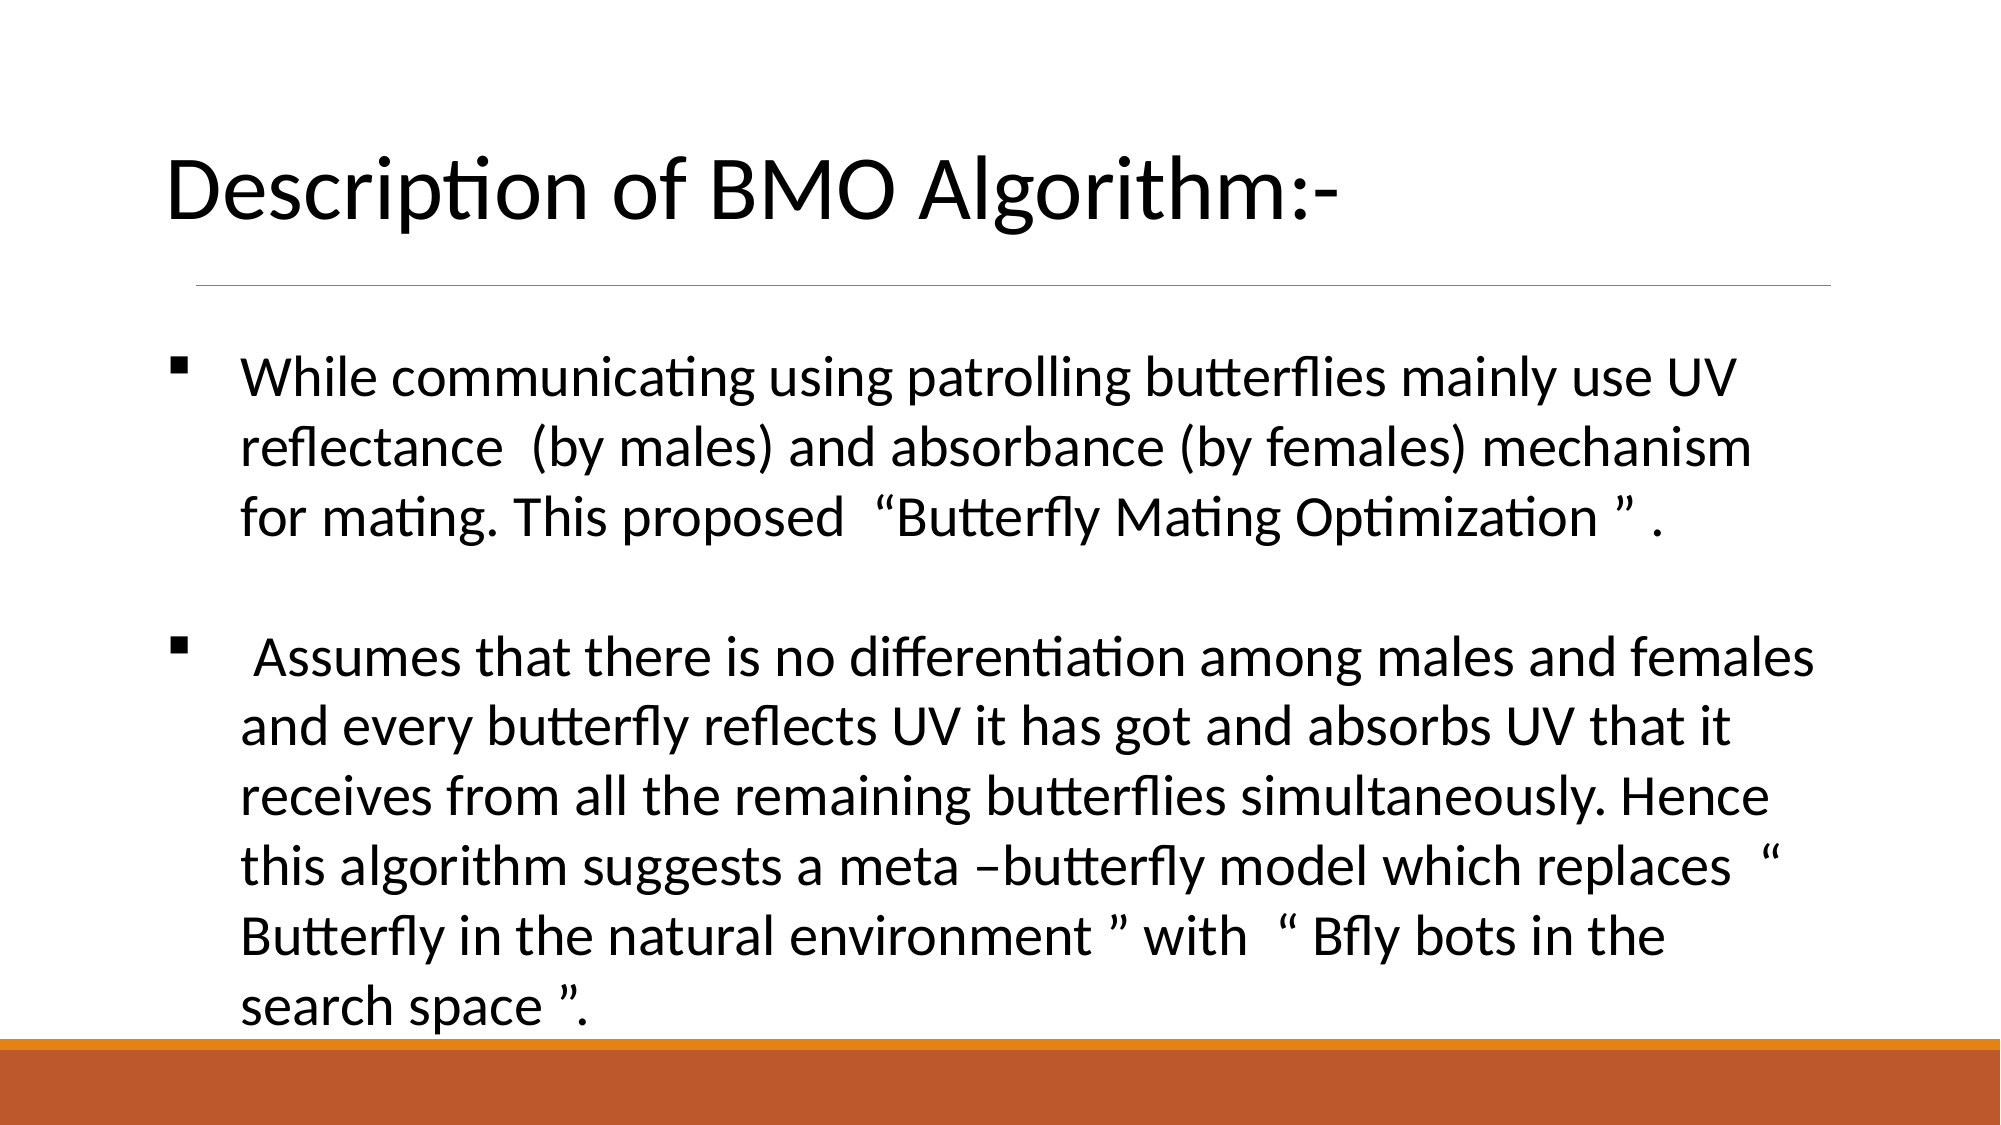

Description of BMO Algorithm:-

While communicating using patrolling butterflies mainly use UV reflectance  (by males) and absorbance (by females) mechanism for mating. This proposed  “Butterfly Mating Optimization ” .

 Assumes that there is no differentiation among males and females and every butterfly reflects UV it has got and absorbs UV that it receives from all the remaining butterflies simultaneously. Hence this algorithm suggests a meta –butterfly model which replaces  “ Butterfly in the natural environment ” with  “ Bfly bots in the search space ”.